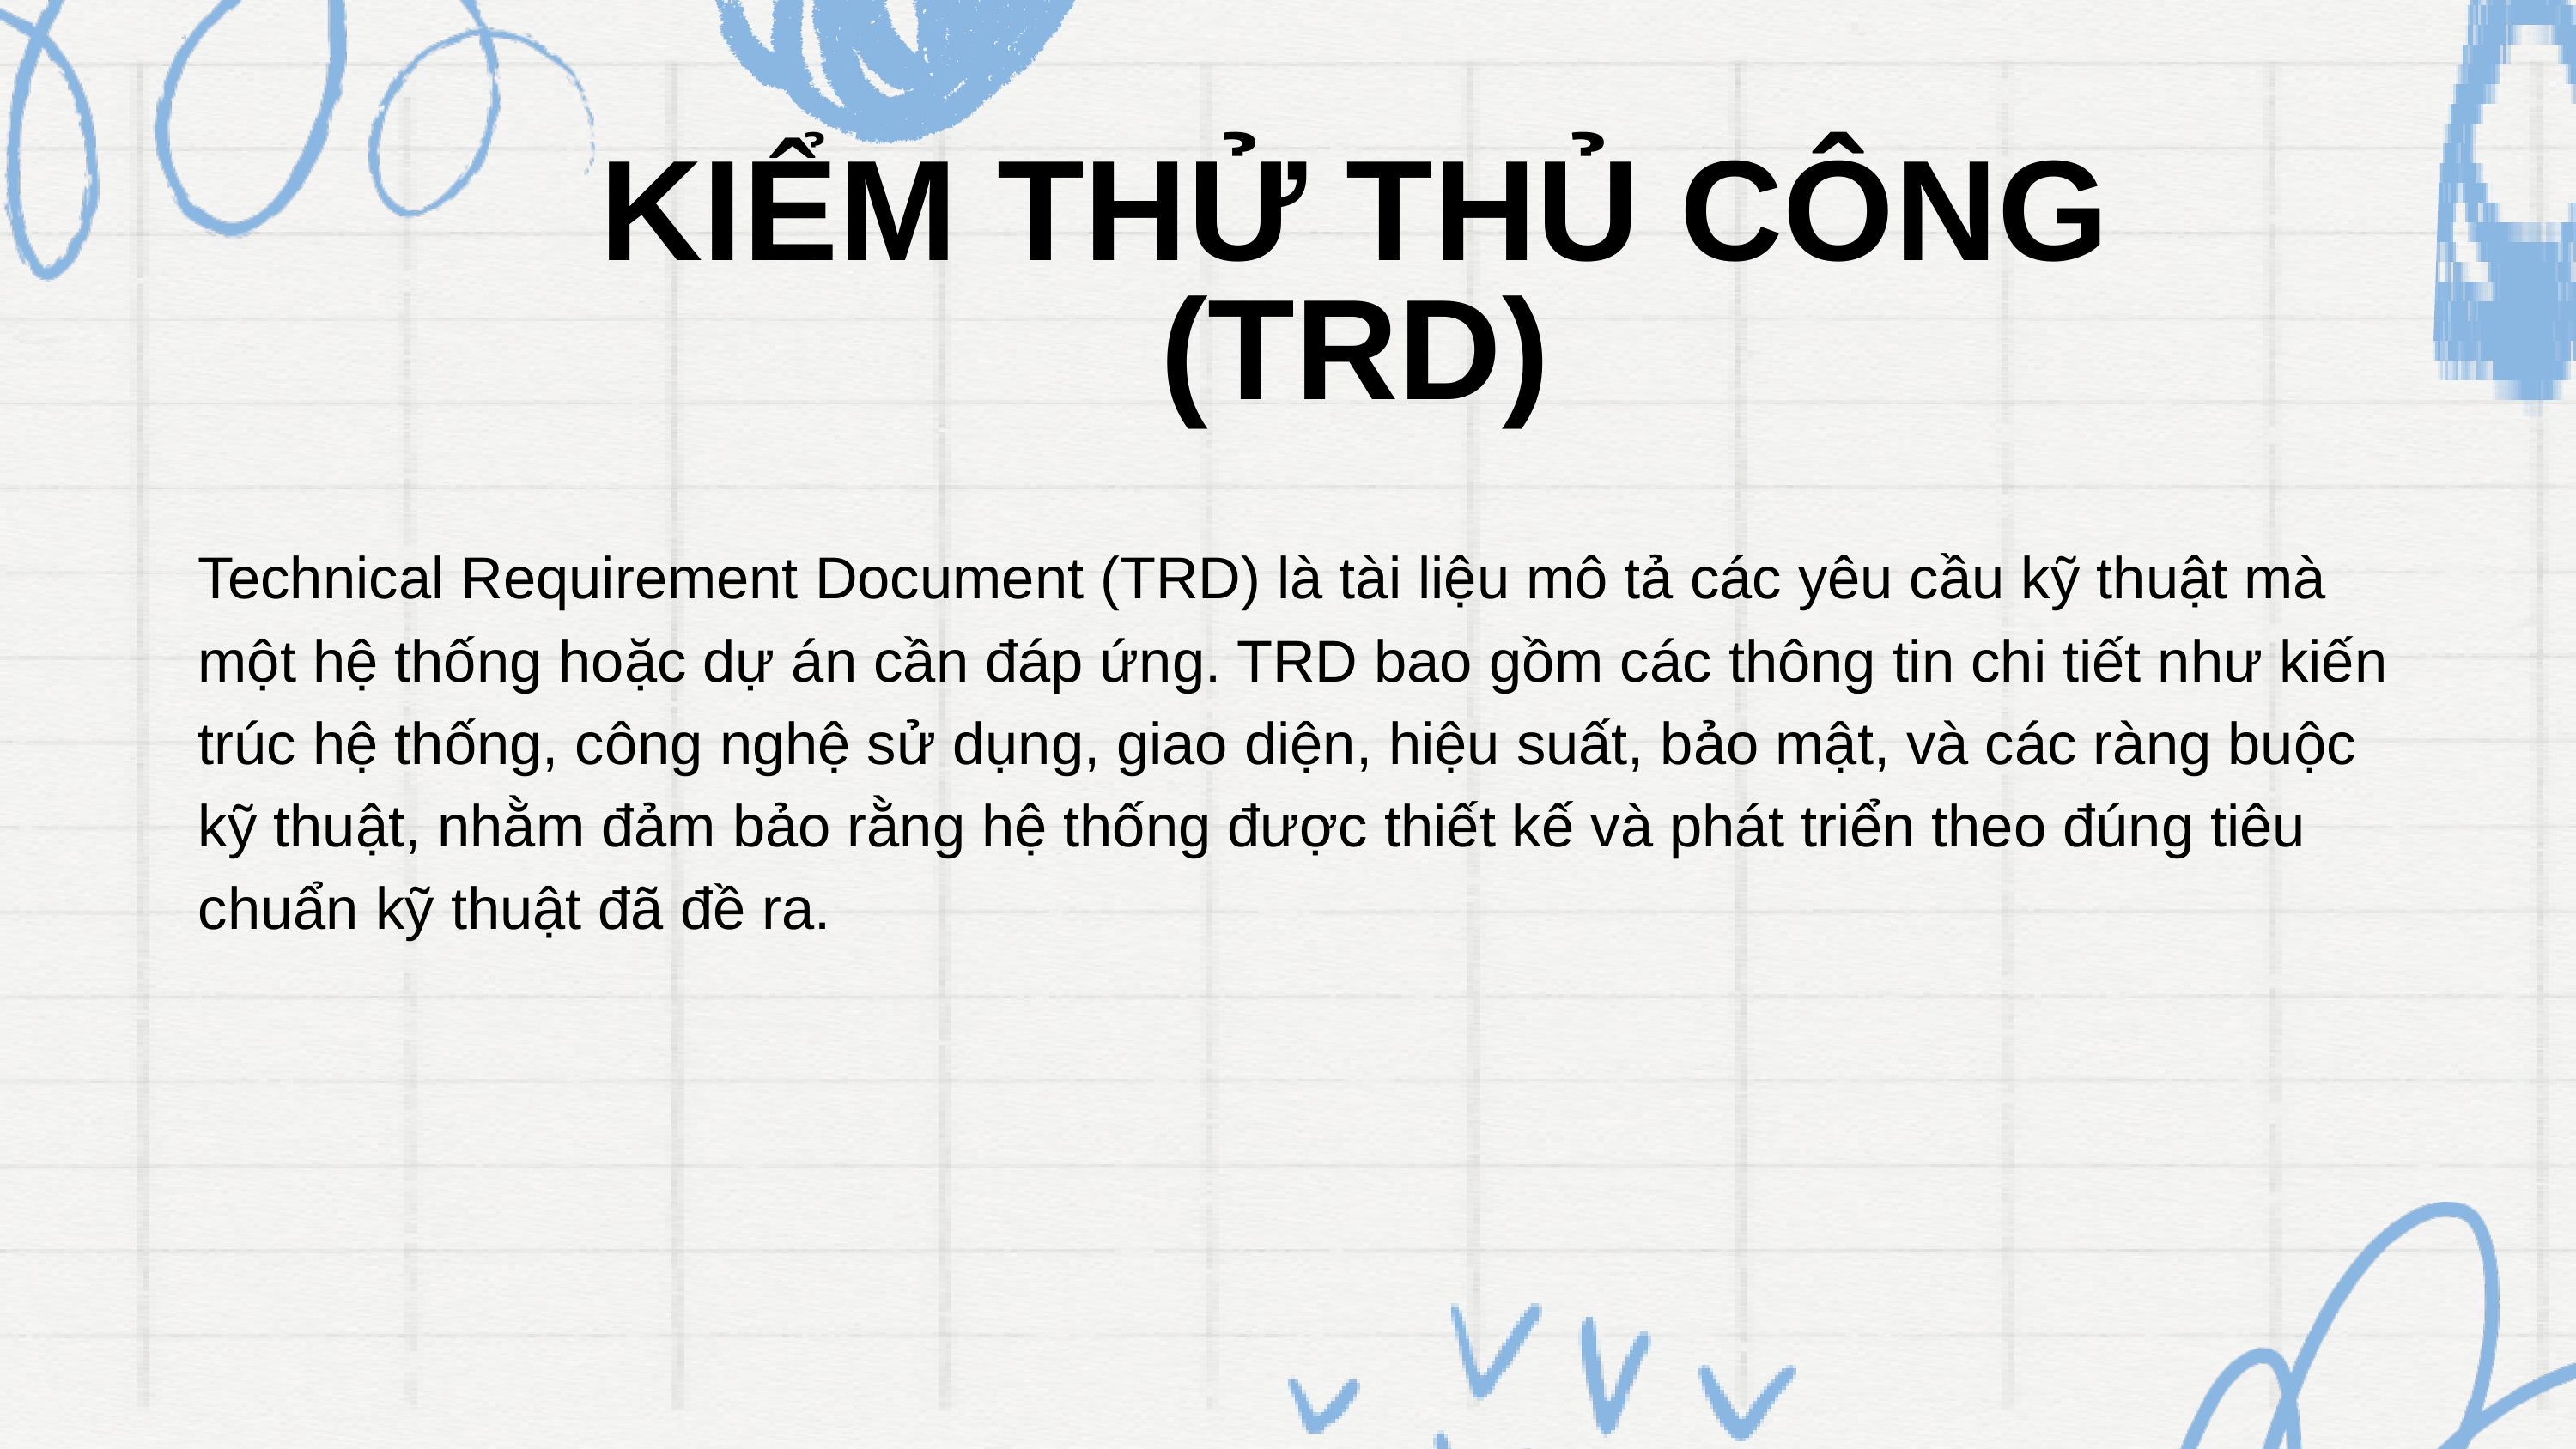

KIỂM THỬ THỦ CÔNG
(TRD)
Technical Requirement Document (TRD) là tài liệu mô tả các yêu cầu kỹ thuật mà một hệ thống hoặc dự án cần đáp ứng. TRD bao gồm các thông tin chi tiết như kiến trúc hệ thống, công nghệ sử dụng, giao diện, hiệu suất, bảo mật, và các ràng buộc kỹ thuật, nhằm đảm bảo rằng hệ thống được thiết kế và phát triển theo đúng tiêu chuẩn kỹ thuật đã đề ra.